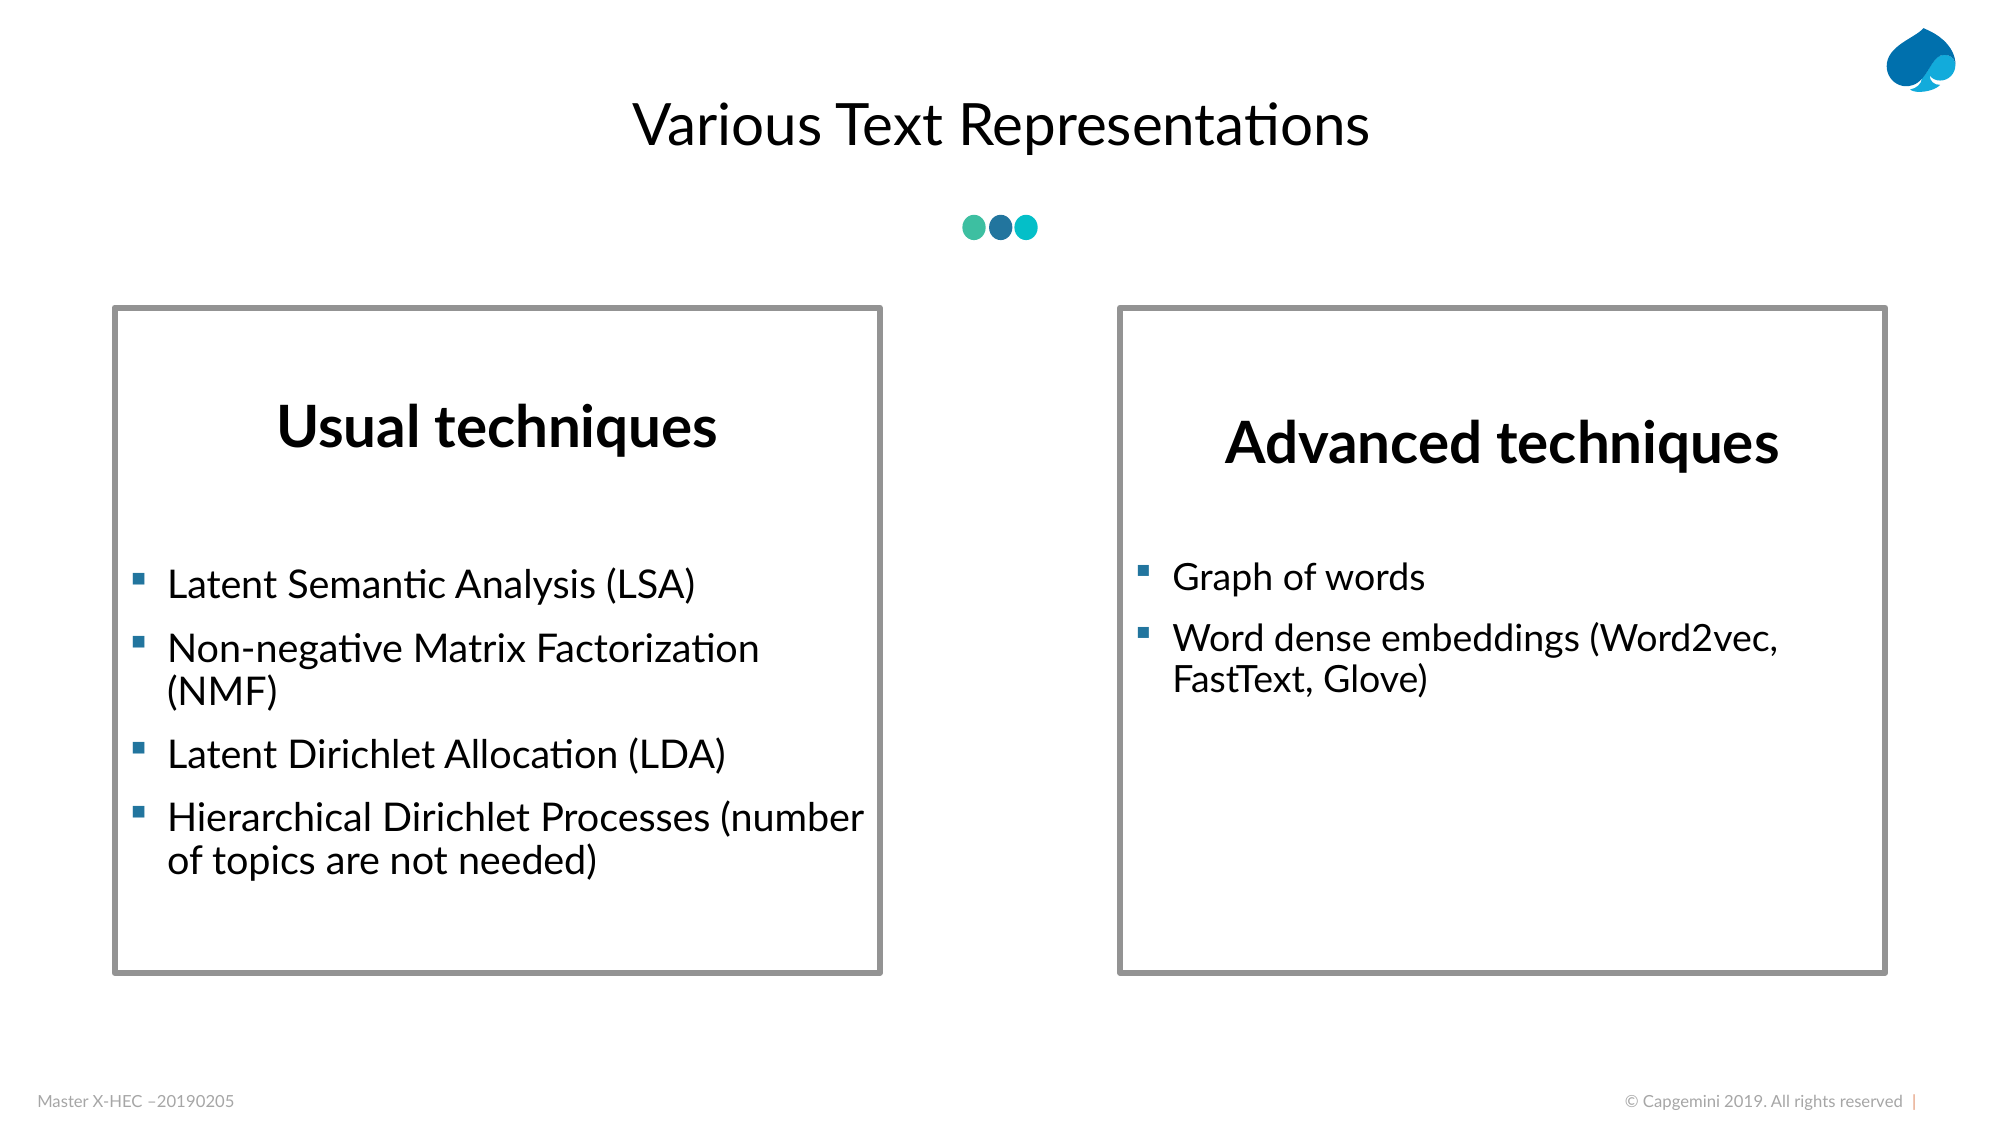

# Various Text Representations
Advanced techniques

Graph of words
Word dense embeddings (Word2vec, FastText, Glove)

Usual techniques

Latent Semantic Analysis (LSA)
Non-negative Matrix Factorization (NMF)
Latent Dirichlet Allocation (LDA)
Hierarchical Dirichlet Processes (number of topics are not needed)